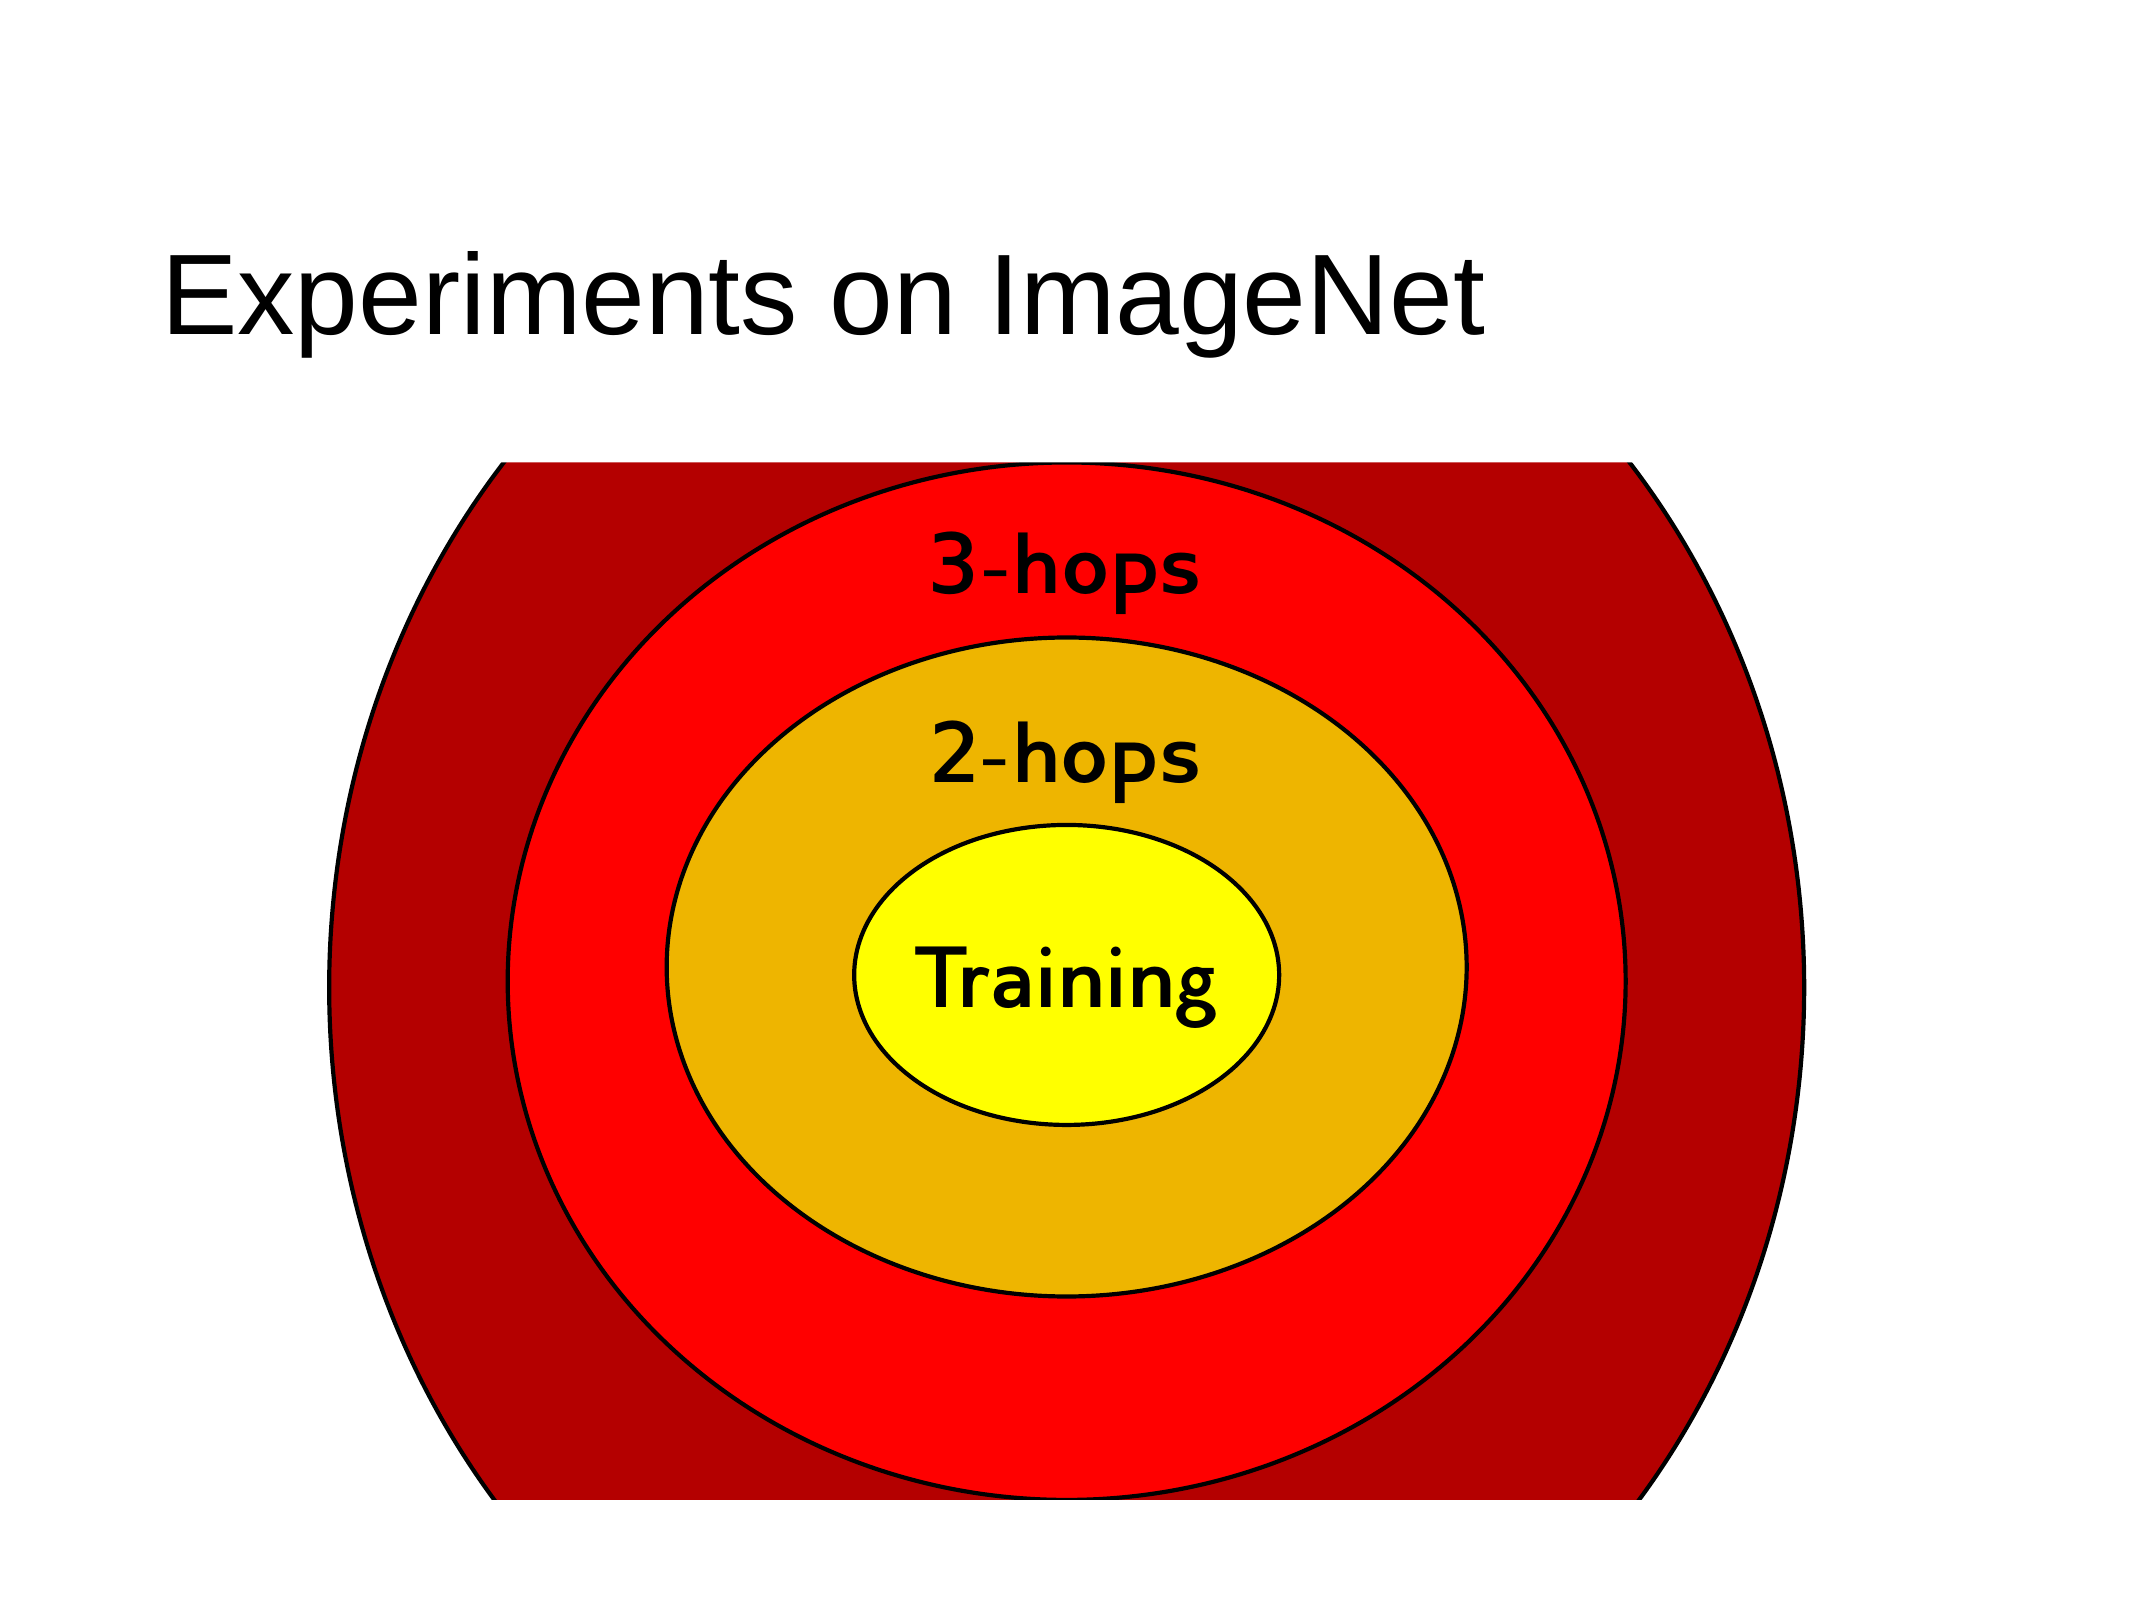

# Experiments on ImageNet

3-hops

2-hops

Training